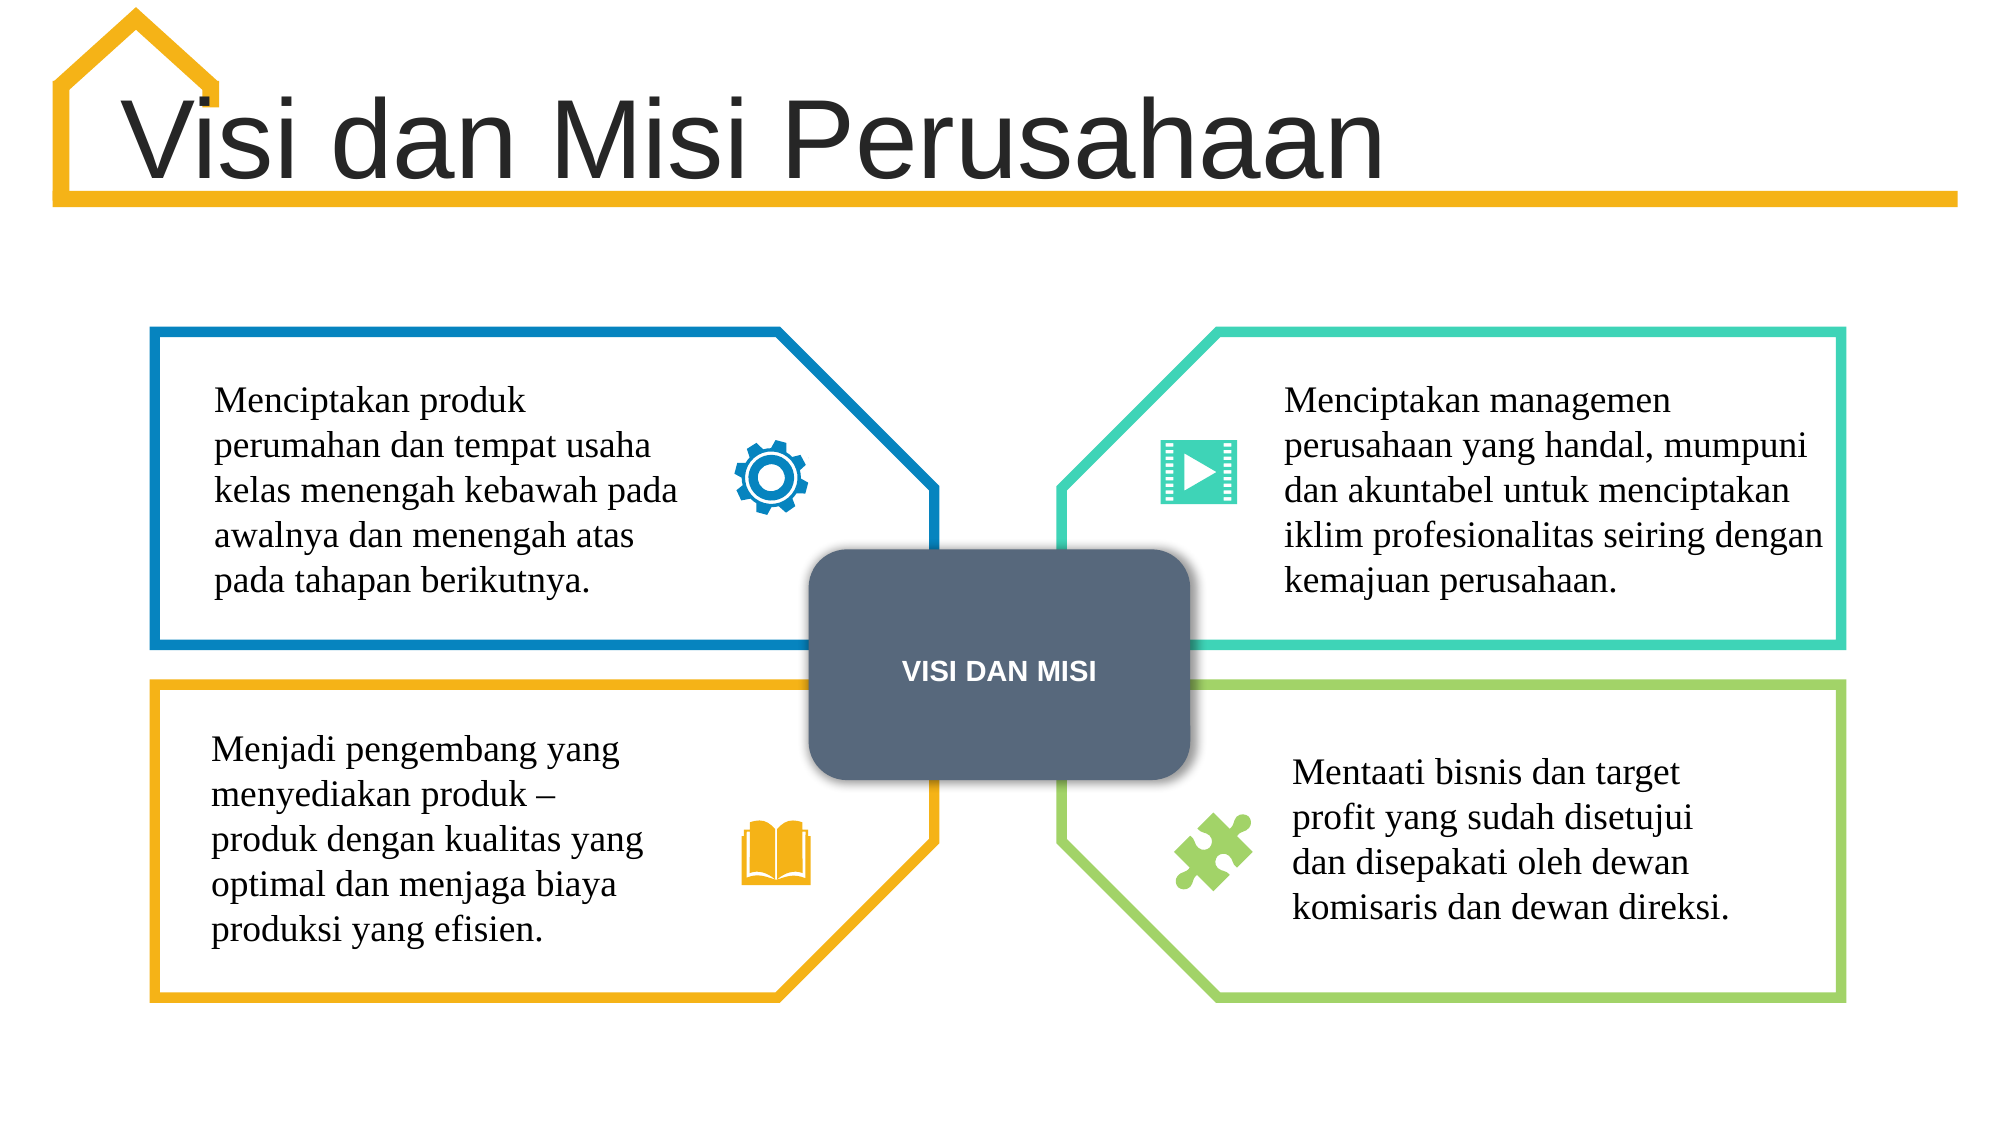

Visi dan Misi Perusahaan

Menciptakan produk perumahan dan tempat usaha kelas menengah kebawah pada awalnya dan menengah atas pada tahapan berikutnya.
Menciptakan managemen perusahaan yang handal, mumpuni dan akuntabel untuk menciptakan iklim profesionalitas seiring dengan kemajuan perusahaan.

VISI DAN MISI

Menjadi pengembang yang menyediakan produk – produk dengan kualitas yang optimal dan menjaga biaya produksi yang efisien.
Mentaati bisnis dan target profit yang sudah disetujui dan disepakati oleh dewan komisaris dan dewan direksi.